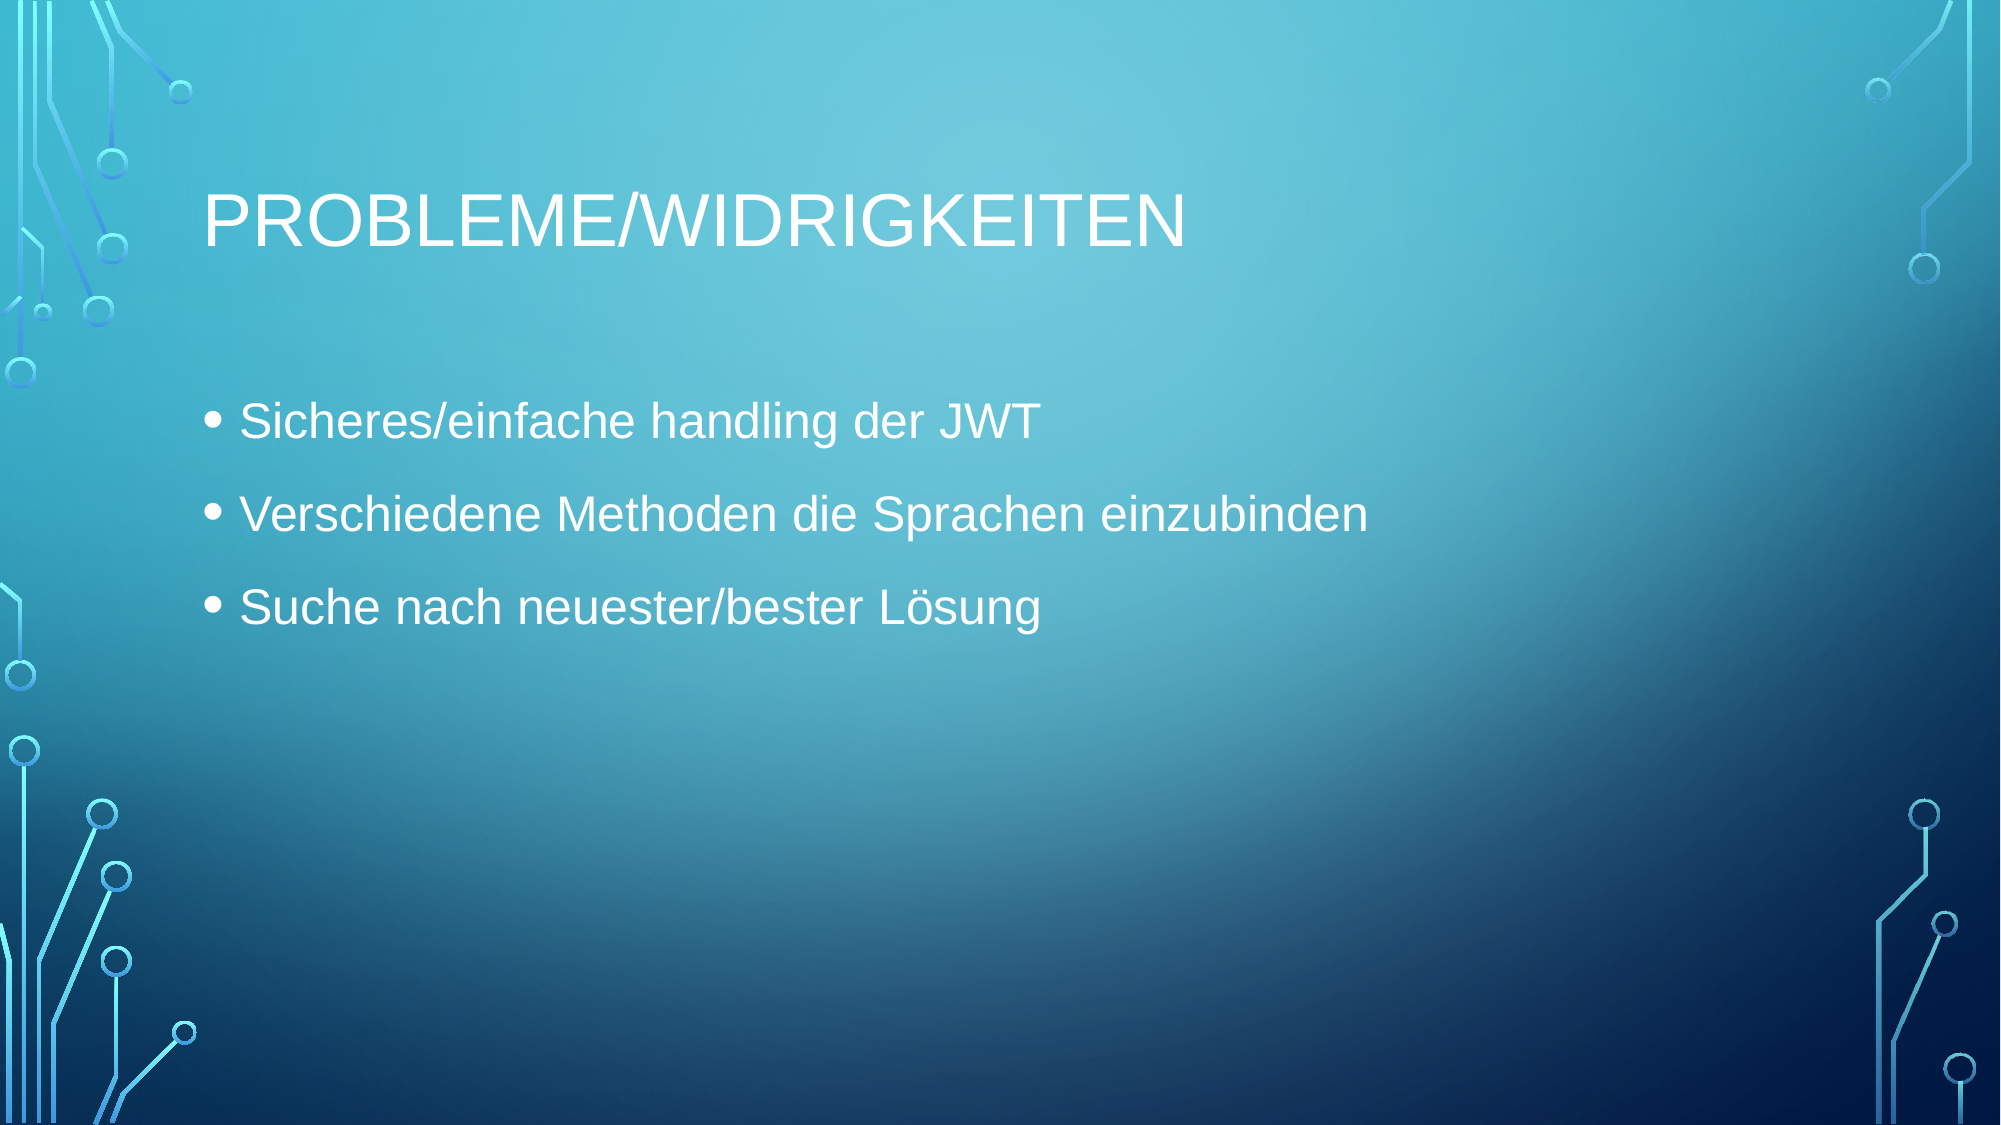

# Probleme/Widrigkeiten
Sicheres/einfache handling der JWT
Verschiedene Methoden die Sprachen einzubinden
Suche nach neuester/bester Lösung